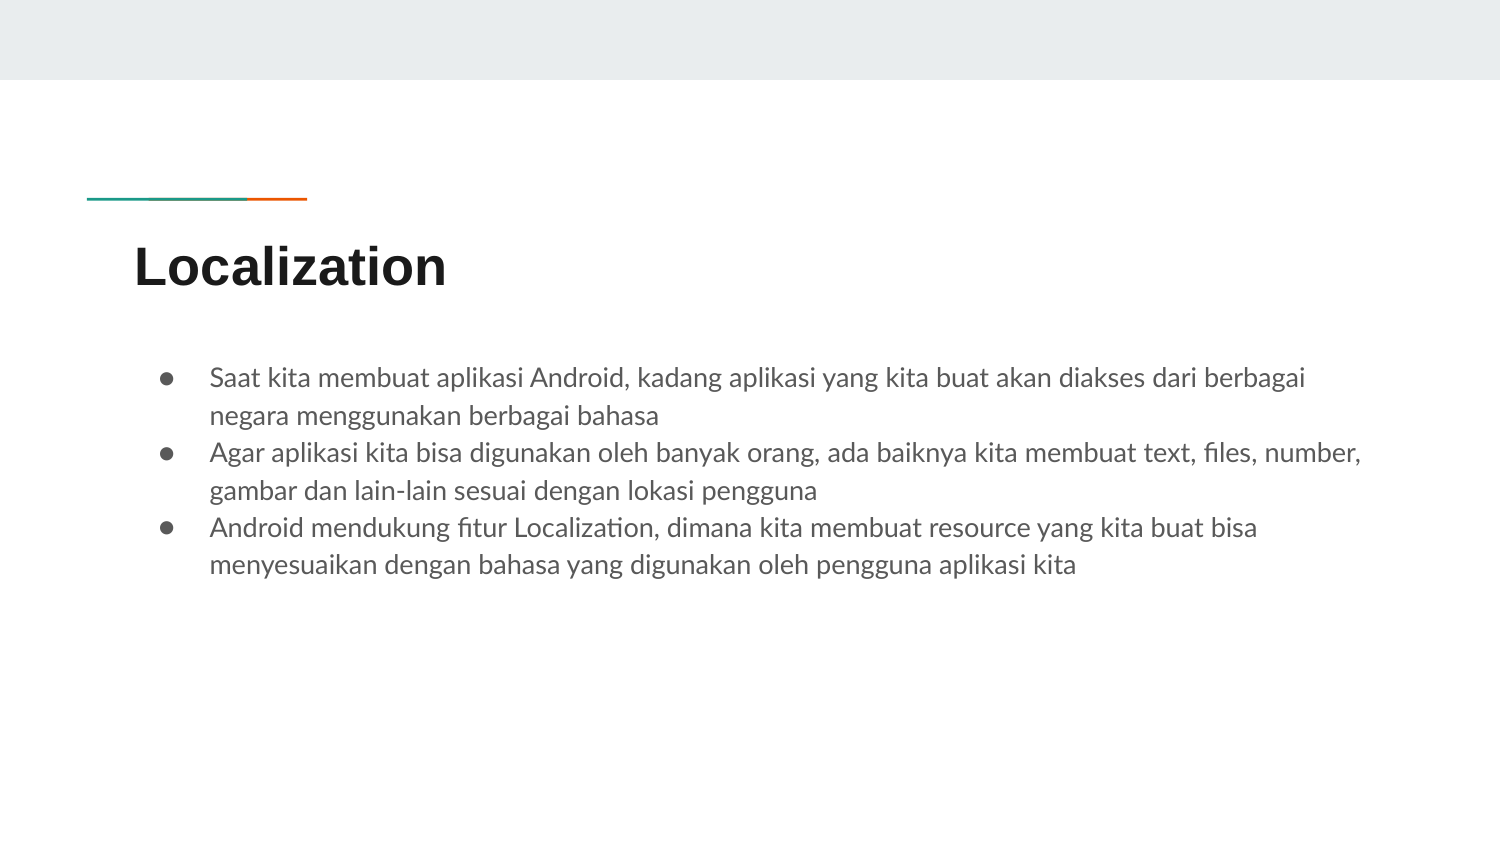

# Localization
Saat kita membuat aplikasi Android, kadang aplikasi yang kita buat akan diakses dari berbagai negara menggunakan berbagai bahasa
Agar aplikasi kita bisa digunakan oleh banyak orang, ada baiknya kita membuat text, files, number, gambar dan lain-lain sesuai dengan lokasi pengguna
Android mendukung fitur Localization, dimana kita membuat resource yang kita buat bisa menyesuaikan dengan bahasa yang digunakan oleh pengguna aplikasi kita